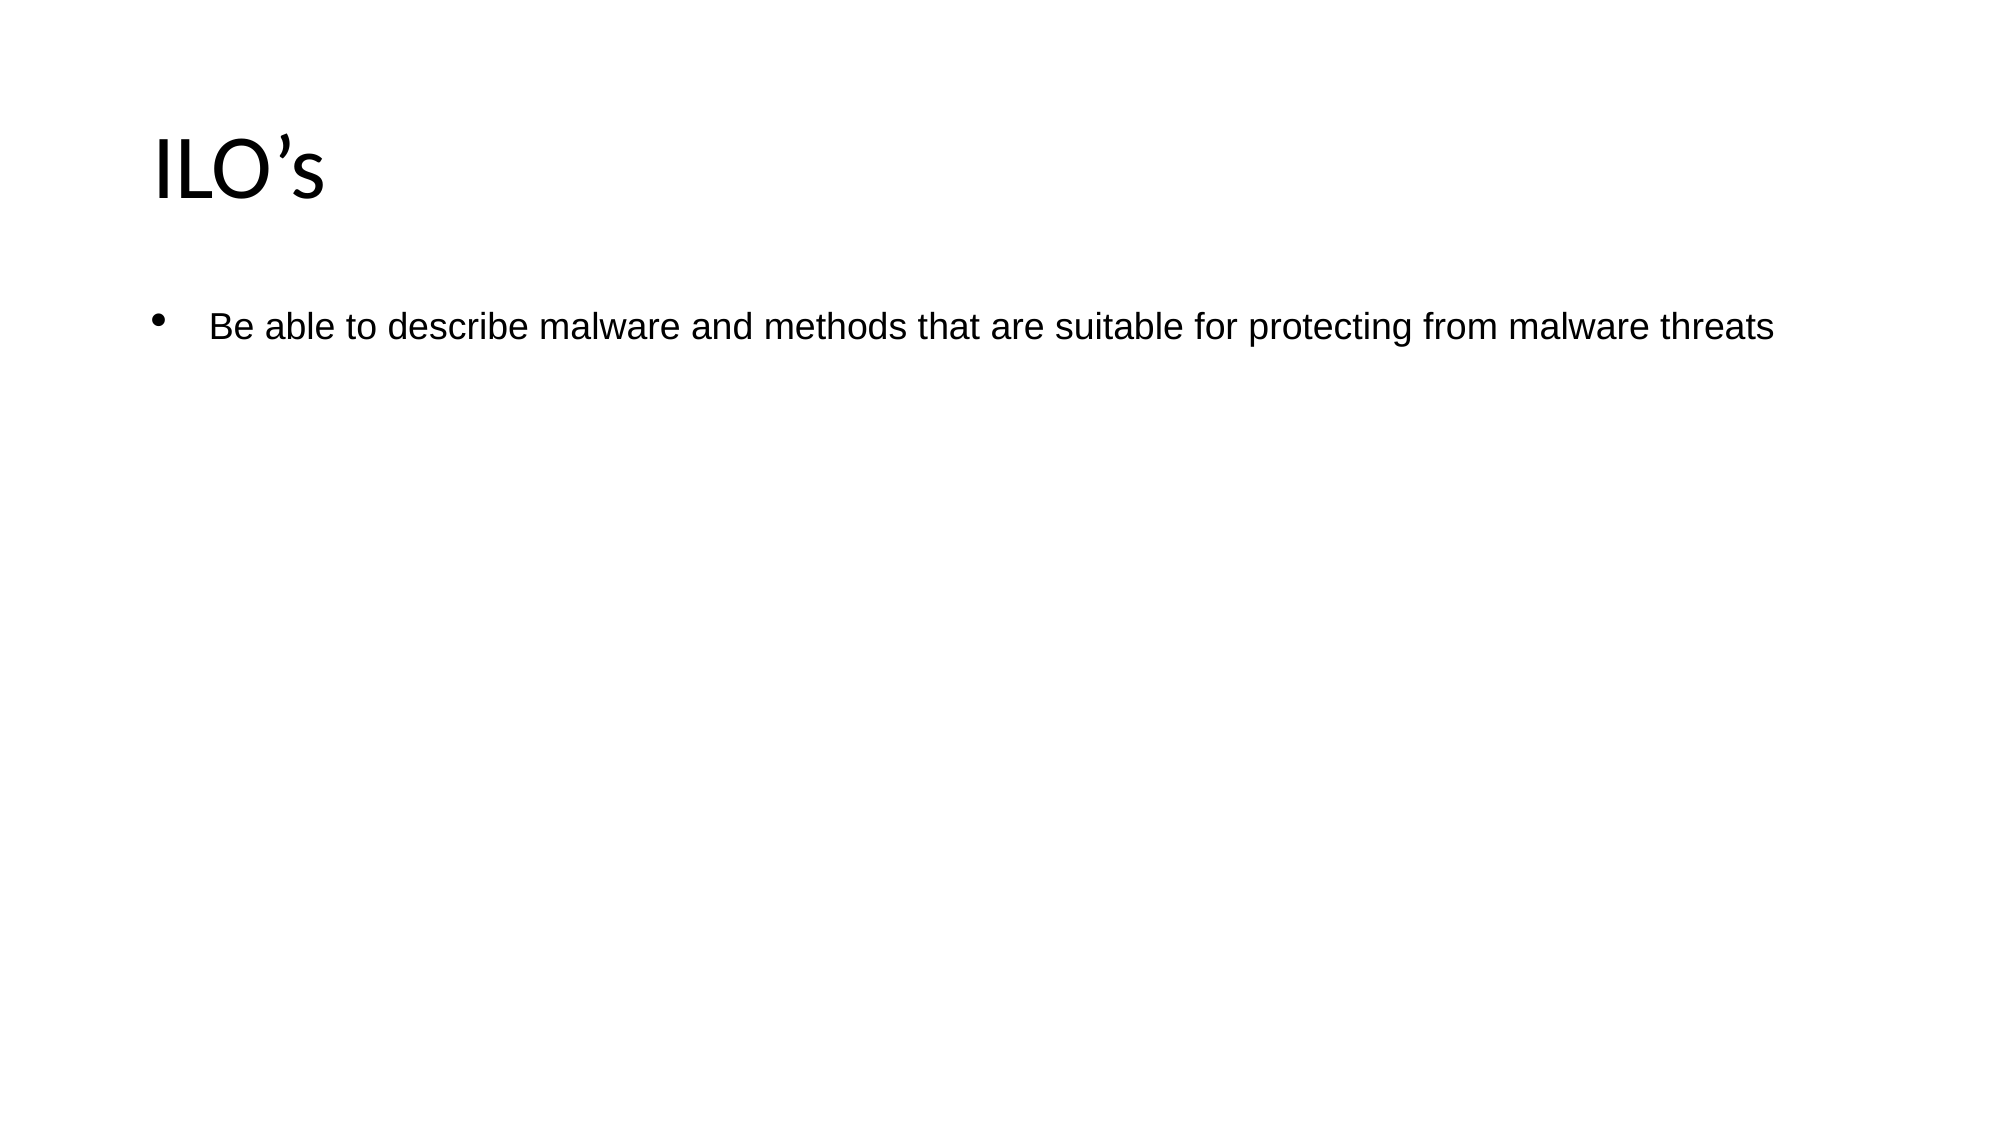

# ILO’s
Be able to describe malware and methods that are suitable for protecting from malware threats